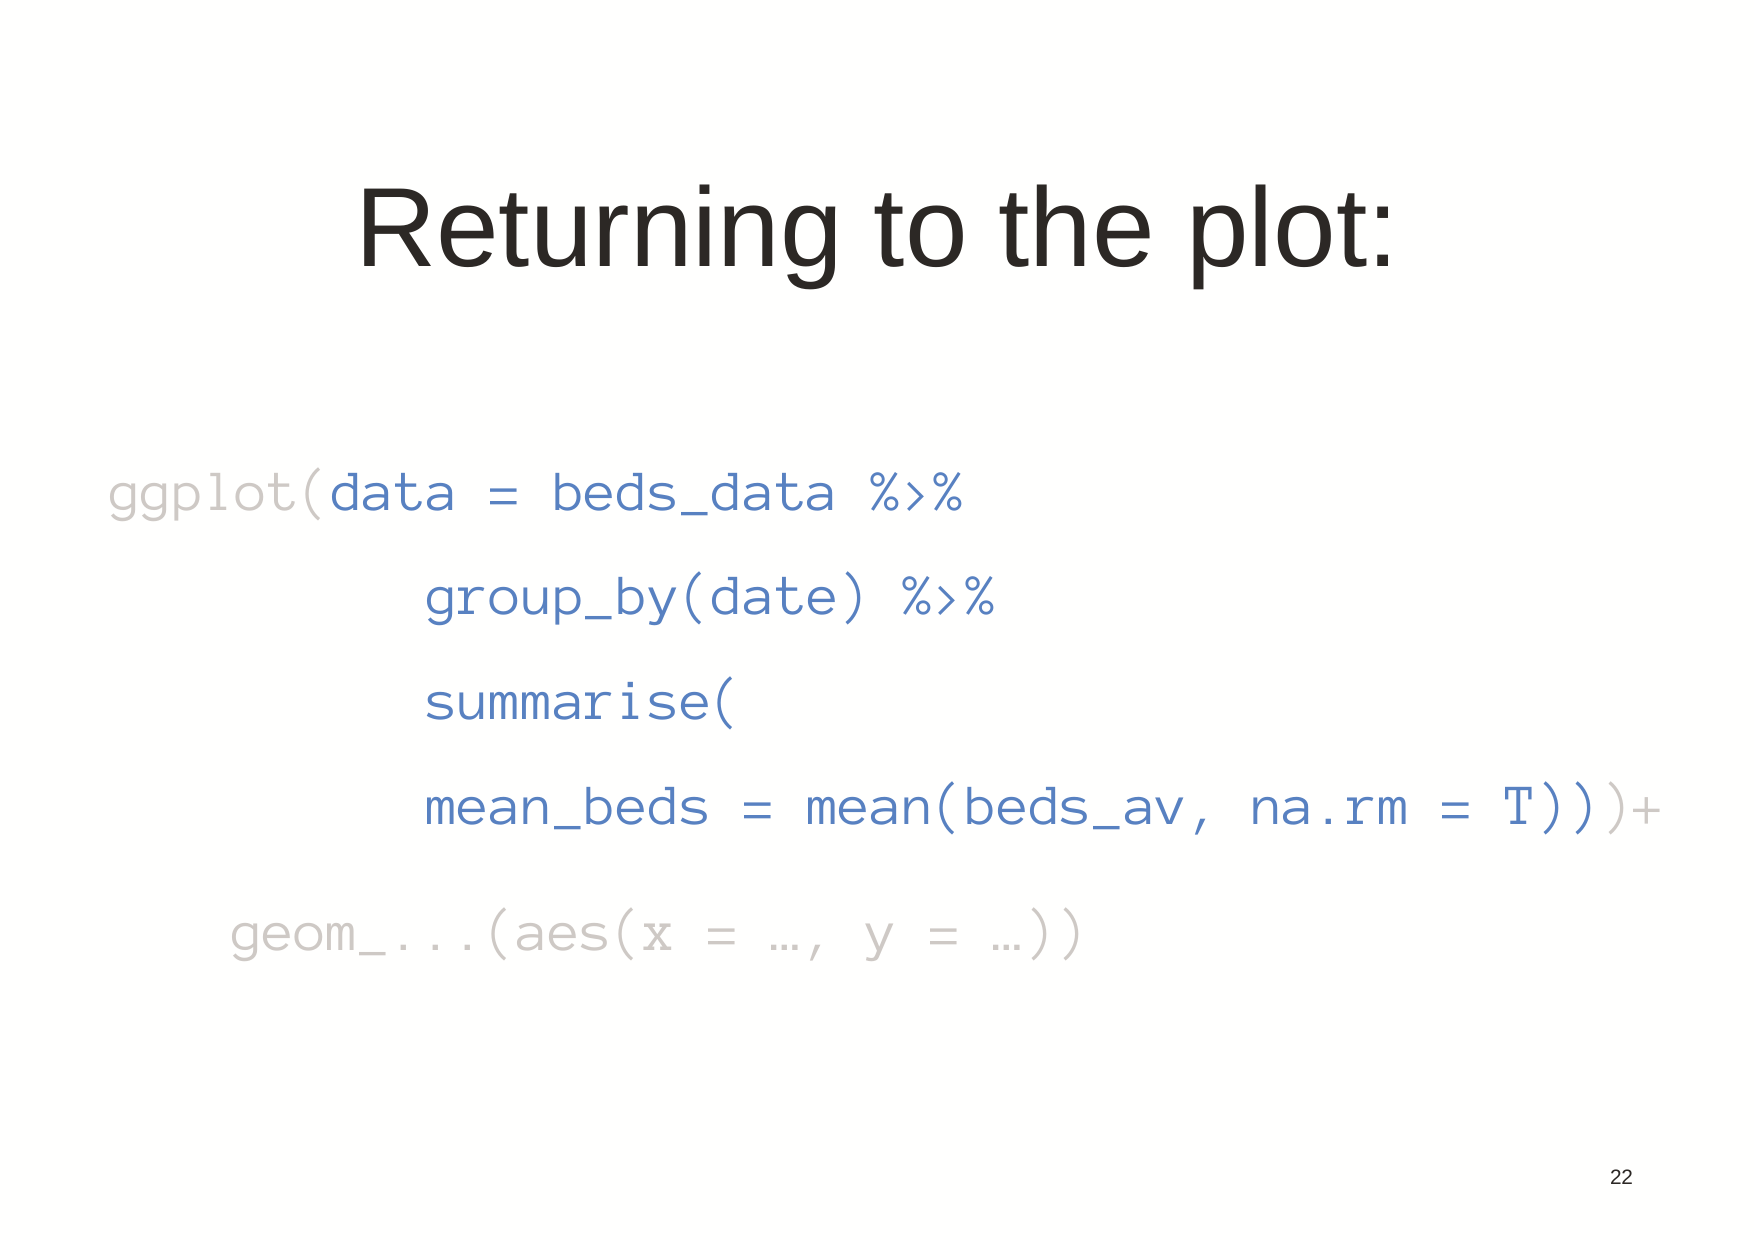

# Returning to the plot:

ggplot(data = beds_data %>%
          group_by(date) %>%
          summarise(
          mean_beds = mean(beds_av, na.rm = T)))+
  geom_...(aes(x = …, y = …))
22